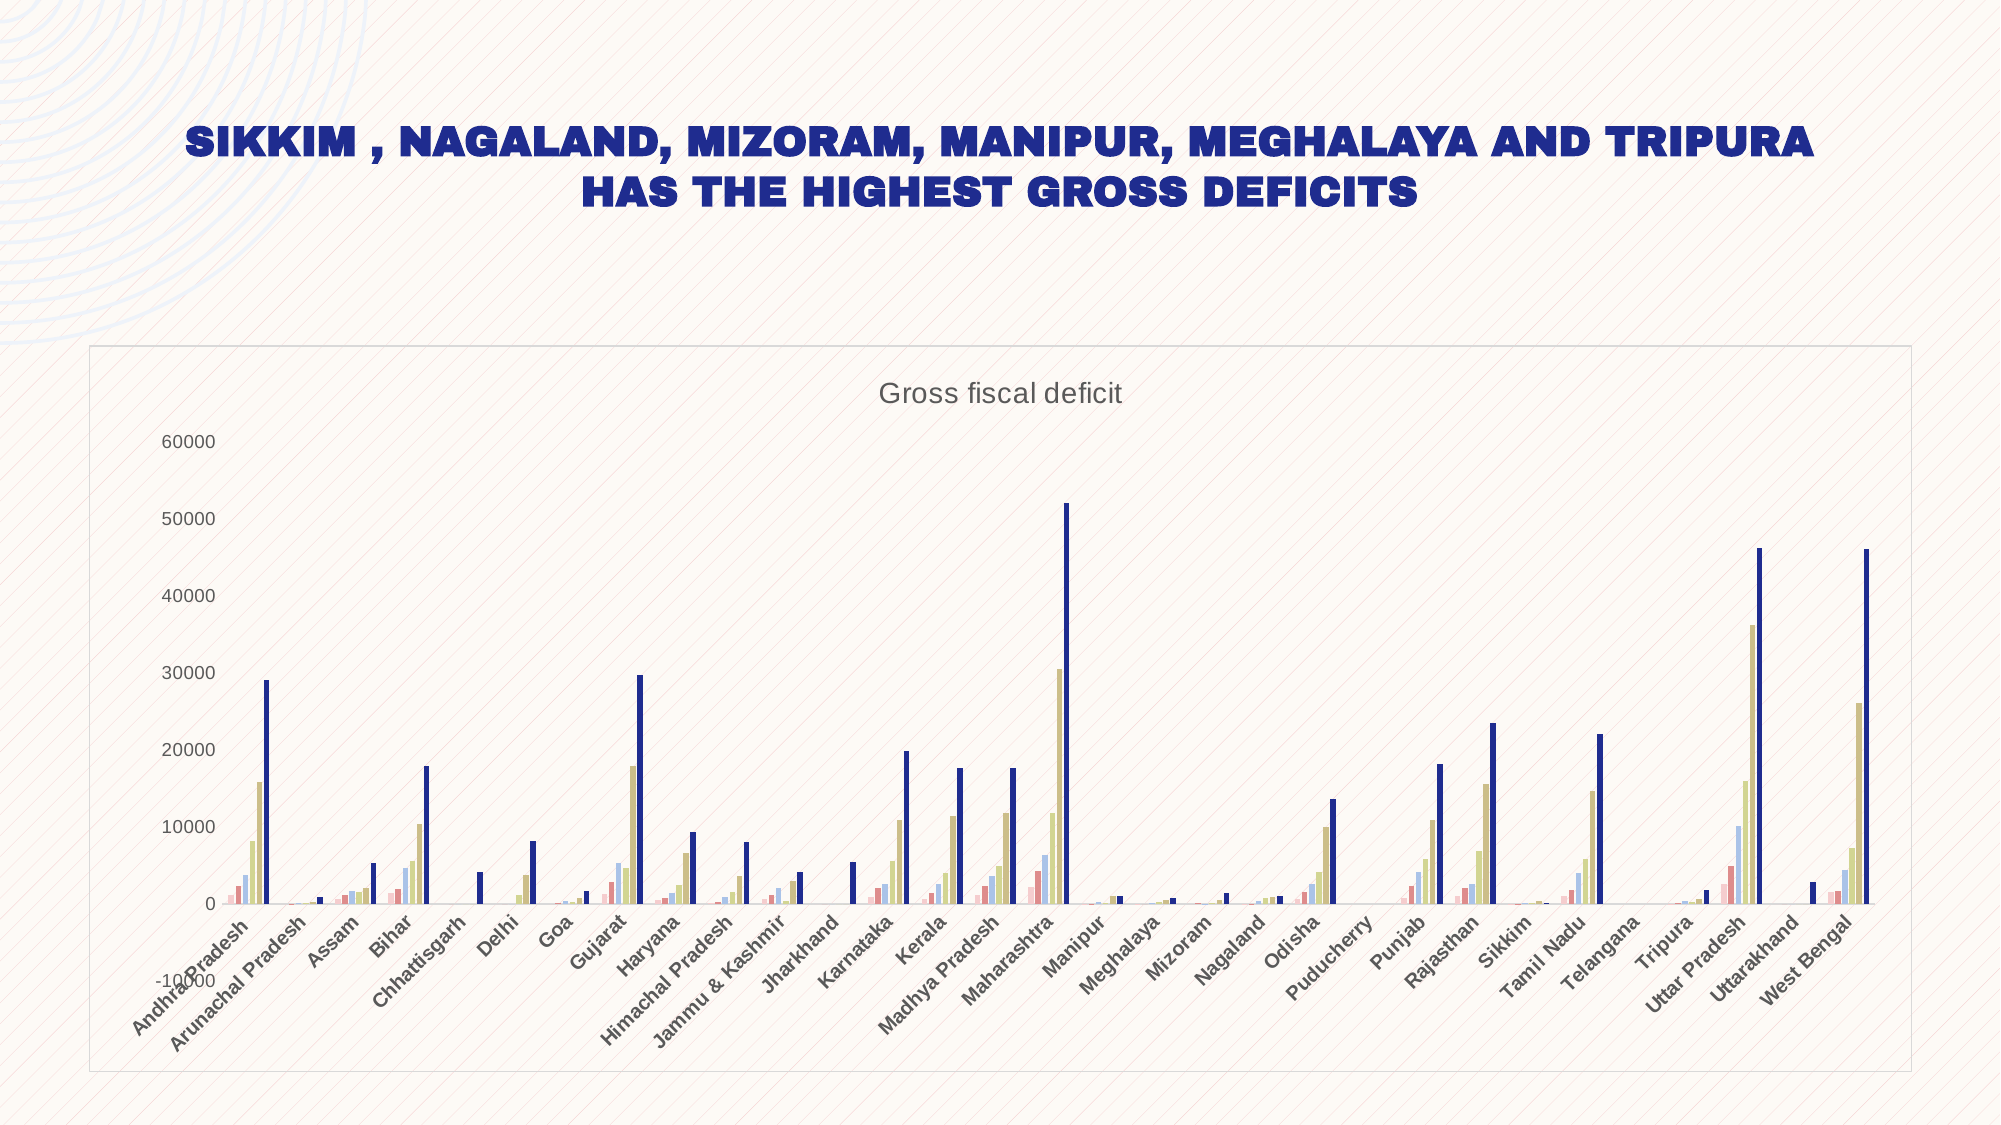

# Sikkim , Nagaland, Mizoram, Manipur, Meghalaya and Tripura has the highest gross deficits

### Chart: Gross fiscal deficit

| Category | Sum of 1980-84 | Sum of 1984-88 | Sum of 1988-92 | Sum of 1992-96 | Sum of 1996-00 | Sum of 2000-04 |
|---|---|---|---|---|---|---|
| Andhra Pradesh  | 1131.1999969482422 | 2398.4000244140625 | 3737.4000244140625 | 8167.800048828125 | 15921.300048828125 | 29109.0 |
| Arunachal Pradesh | 0.0 | 61.0 | 81.5 | 119.7999963760376 | 305.79999923706055 | 944.8000183105469 |
| Assam | 671.6000156402588 | 1184.6000061035156 | 1653.1999969482422 | 1552.999994277954 | 2159.9000701904297 | 5308.0999755859375 |
| Bihar | 1507.6000061035156 | 2007.8999938964844 | 4740.5999755859375 | 5582.9000244140625 | 10358.60009765625 | 17914.599853515625 |
| Chhattisgarh | 0.0 | 0.0 | 0.0 | 0.0 | 0.0 | 4183.199951171875 |
| Delhi | 0.0 | 0.0 | 0.0 | 1176.500015258789 | 3757.2000122070312 | 8182.699951171875 |
| Goa | 0.0 | 133.0 | 380.4000015258789 | 291.7000045776367 | 838.7000045776367 | 1655.6999816894531 |
| Gujarat | 1274.6000061035156 | 2910.2000122070312 | 5360.89990234375 | 4738.0 | 17943.800048828125 | 29738.39990234375 |
| Haryana | 535.9000015258789 | 850.8000030517578 | 1442.4000244140625 | 2444.5999755859375 | 6599.89990234375 | 9404.800048828125 |
| Himachal Pradesh | 153.6999969482422 | 332.5 | 982.4000091552734 | 1605.4000549316406 | 3625.2999572753906 | 8076.10009765625 |
| Jammu & Kashmir | 620.6999969482422 | 1156.1999969482422 | 2043.9000244140625 | 364.399995803833 | 3002.800003051758 | 4144.4998779296875 |
| Jharkhand | 0.0 | 0.0 | 0.0 | 0.0 | 0.0 | 5492.699951171875 |
| Karnataka | 911.5 | 2145.2999877929688 | 2598.2999877929688 | 5609.7000732421875 | 10942.400146484375 | 19869.10009765625 |
| Kerala | 663.6999931335449 | 1443.3000030517578 | 2617.9000244140625 | 4078.5999145507812 | 11505.199951171875 | 17677.199951171875 |
| Madhya Pradesh | 1231.6000061035156 | 2296.2000122070312 | 3597.2999877929688 | 4909.100036621094 | 11785.000122070312 | 17741.5 |
| Maharashtra | 2243.0 | 4363.5 | 6388.800048828125 | 11863.099853515625 | 30564.50048828125 | 52093.5 |
| Manipur | 64.00000095367432 | 54.5 | 212.6999969482422 | 164.59999656677246 | 1116.999984741211 | 1114.6999816894531 |
| Meghalaya | 33.90000057220459 | 0.5 | 154.39999771118164 | 267.89999771118164 | 506.00000953674316 | 830.5 |
| Mizoram | 0.0 | 121.0 | -81.60000133514404 | 176.19999837875366 | 560.9000091552734 | 1427.6999816894531 |
| Nagaland | 64.30000114440918 | 73.40000009536743 | 386.5999984741211 | 782.1999969482422 | 880.2999877929688 | 1004.8999938964844 |
| Odisha | 679.7000122070312 | 1532.3999938964844 | 2653.4000244140625 | 4196.4000244140625 | 10066.10009765625 | 13679.5 |
| Puducherry | None | None | None | None | None | None |
| Punjab | 783.0000152587891 | 2356.2000122070312 | 4134.699951171875 | 5895.199951171875 | 10916.300048828125 | 18141.800048828125 |
| Rajasthan | 1105.5999908447266 | 2075.7000122070312 | 2654.2000122070312 | 6965.699951171875 | 15570.60009765625 | 23541.60009765625 |
| Sikkim | 15.500000238418579 | 19.200000047683716 | 102.29999923706055 | 150.5999984741211 | 362.2999954223633 | 177.3000030517578 |
| Tamil Nadu | 1112.6000061035156 | 1876.7000122070312 | 3999.2000732421875 | 5859.0 | 14726.099853515625 | 22145.39990234375 |
| Telangana | None | None | None | None | None | None |
| Tripura | 67.70000076293945 | 104.39999961853027 | 352.5 | 277.9000015258789 | 726.1999893188477 | 1863.4000244140625 |
| Uttar Pradesh | 2667.4000854492188 | 4975.5999755859375 | 10188.2001953125 | 16023.800048828125 | 36263.400390625 | 46227.599609375 |
| Uttarakhand | 0.0 | 0.0 | 0.0 | 0.0 | 0.0 | 2860.6000061035156 |
| West Bengal | 1581.0 | 1736.7000122070312 | 4411.39990234375 | 7346.0001220703125 | 26180.100341796875 | 46164.2998046875 |